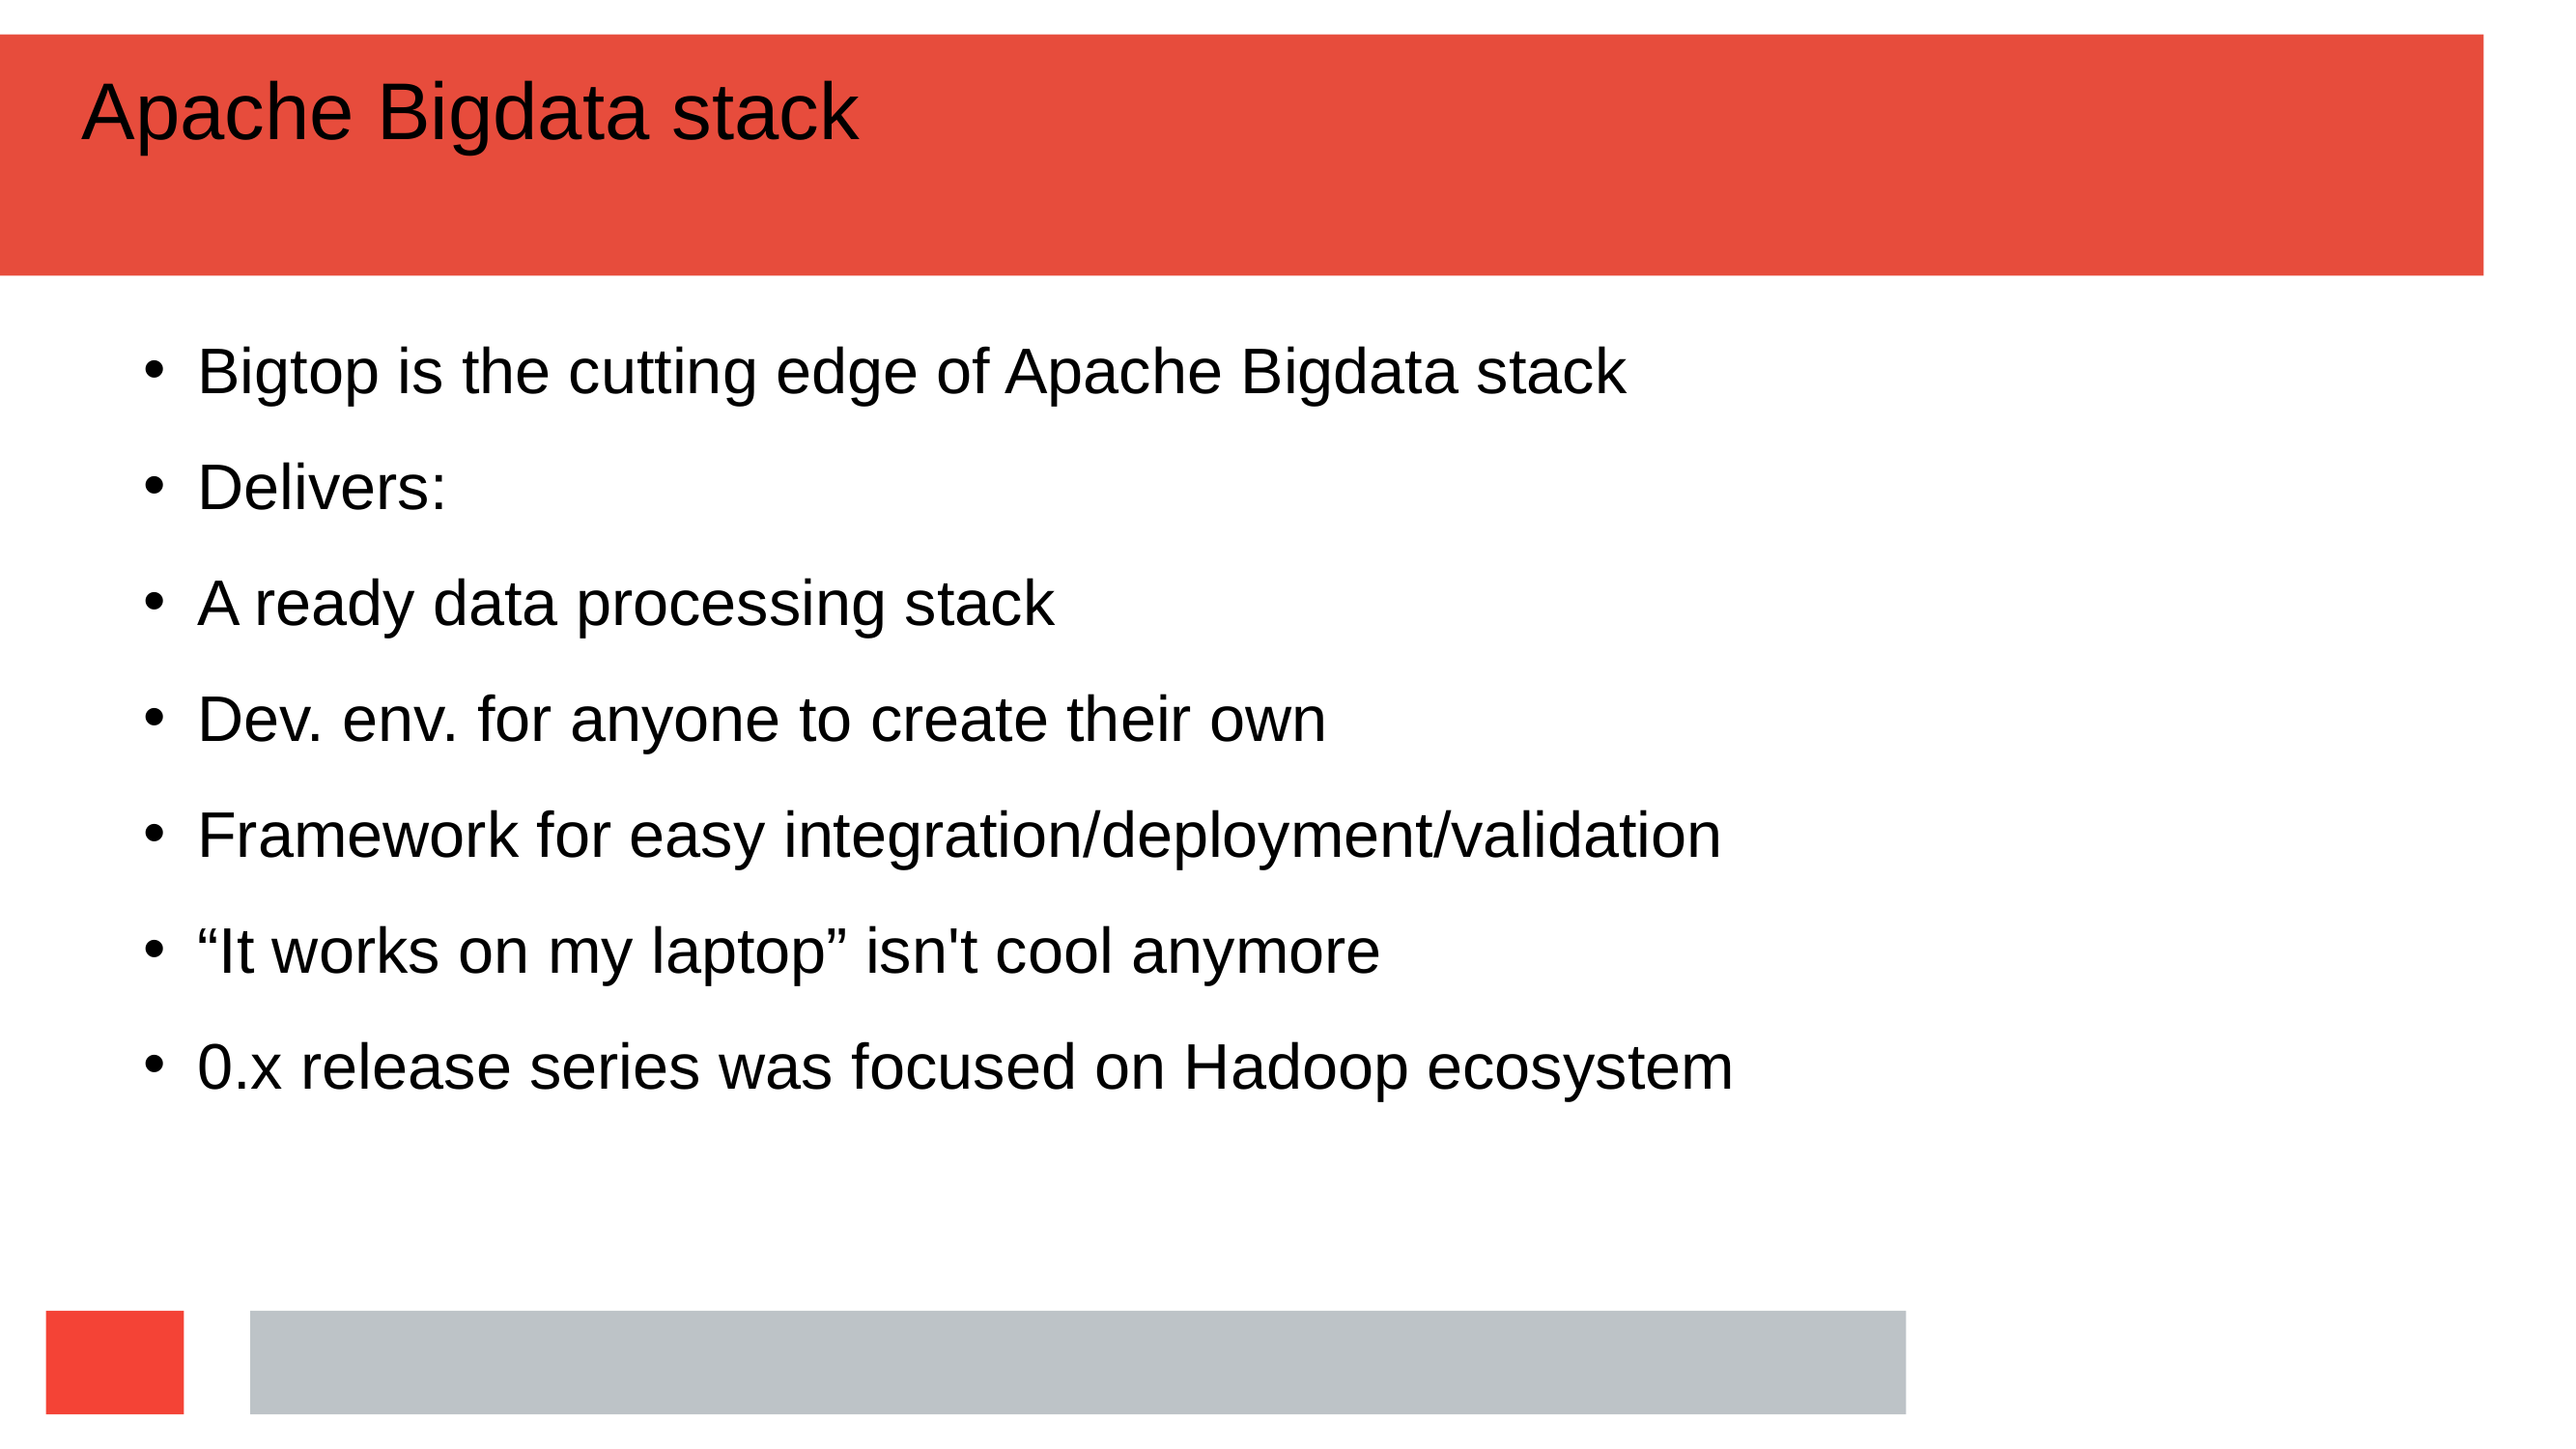

Apache Bigdata stack
Bigtop is the cutting edge of Apache Bigdata stack
Delivers:
A ready data processing stack
Dev. env. for anyone to create their own
Framework for easy integration/deployment/validation
“It works on my laptop” isn't cool anymore
0.x release series was focused on Hadoop ecosystem